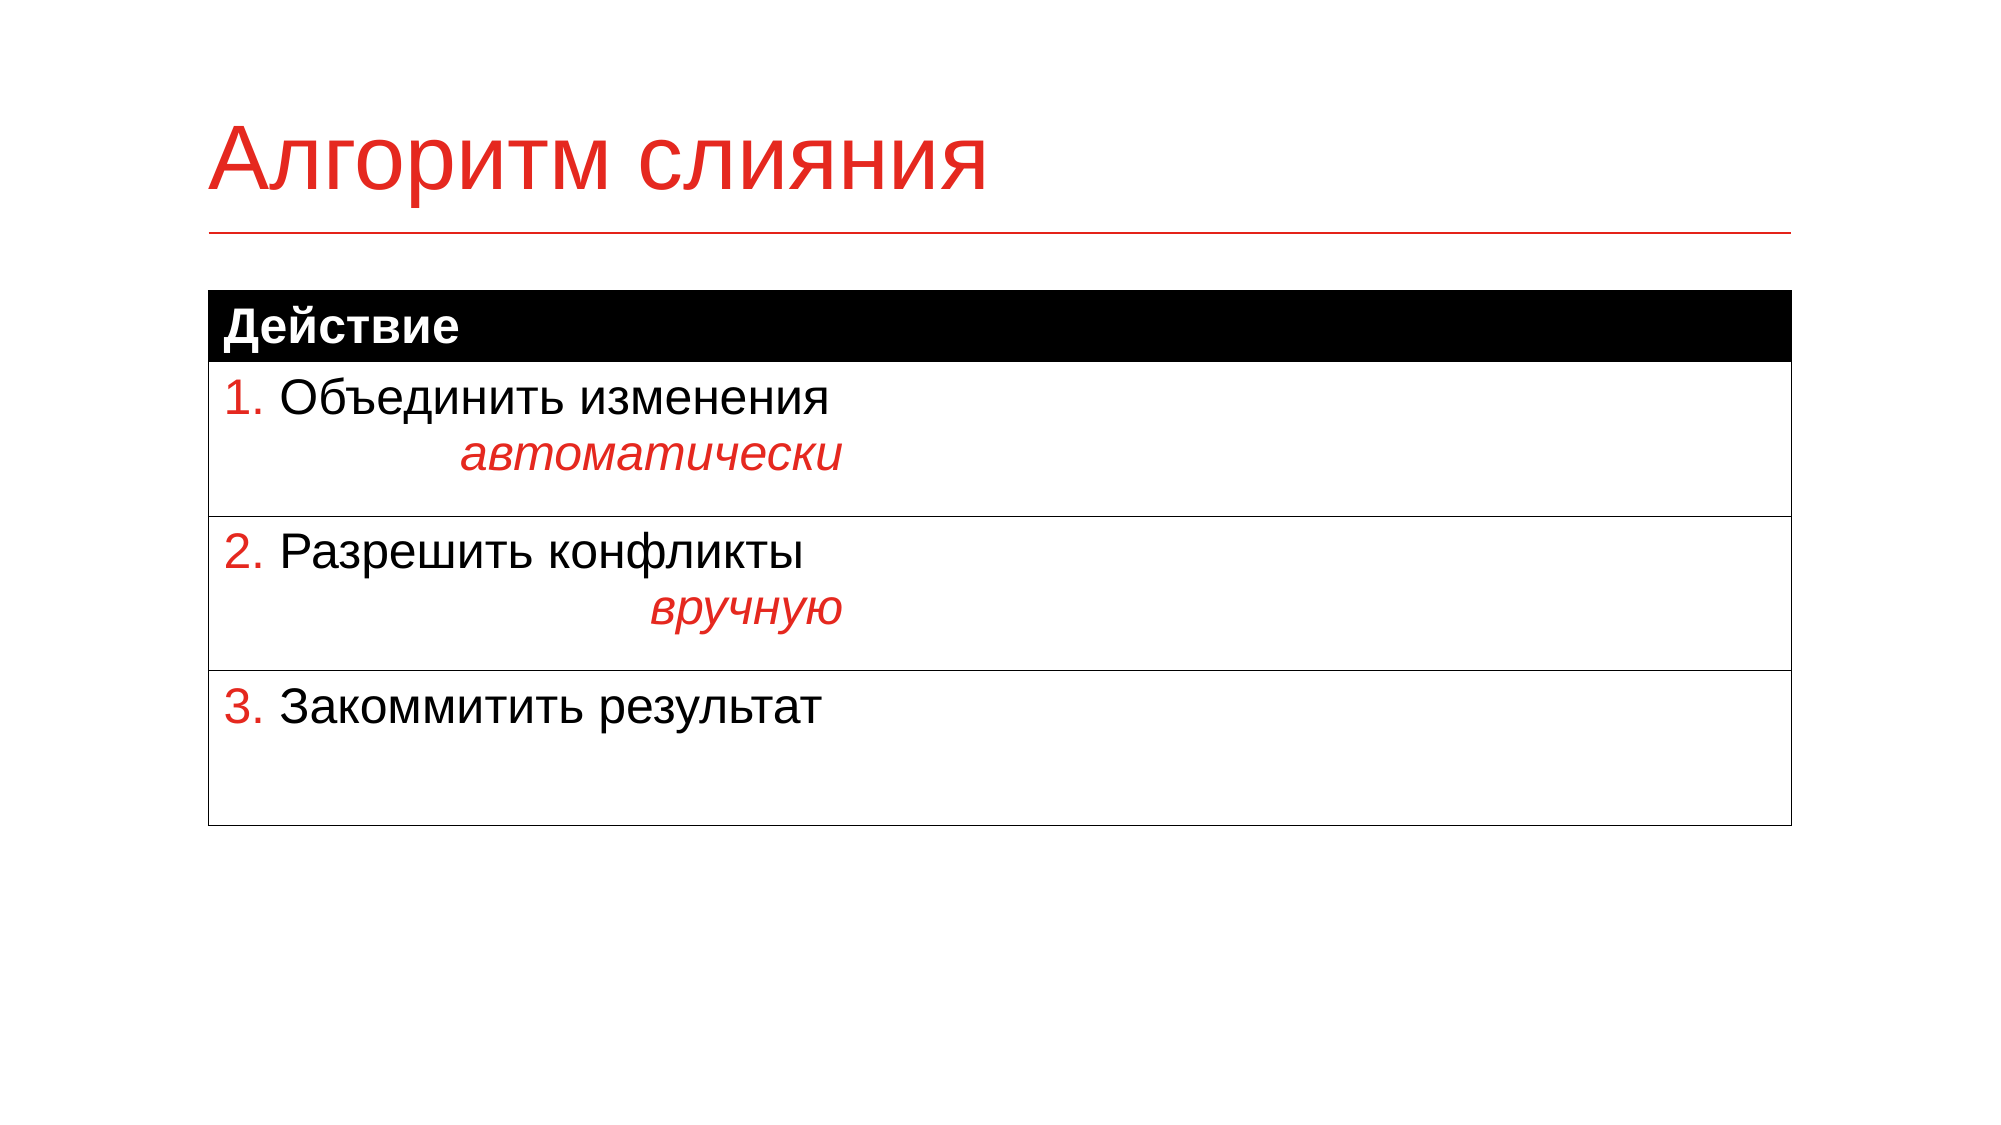

# Алгоритм слияния
| Действие |  |  |
| --- | --- | --- |
| 1. Объединить изменения автоматически |  |  |
| 2. Разрешить конфликты вручную |  |  |
| 3. Закоммитить результат |  |  |